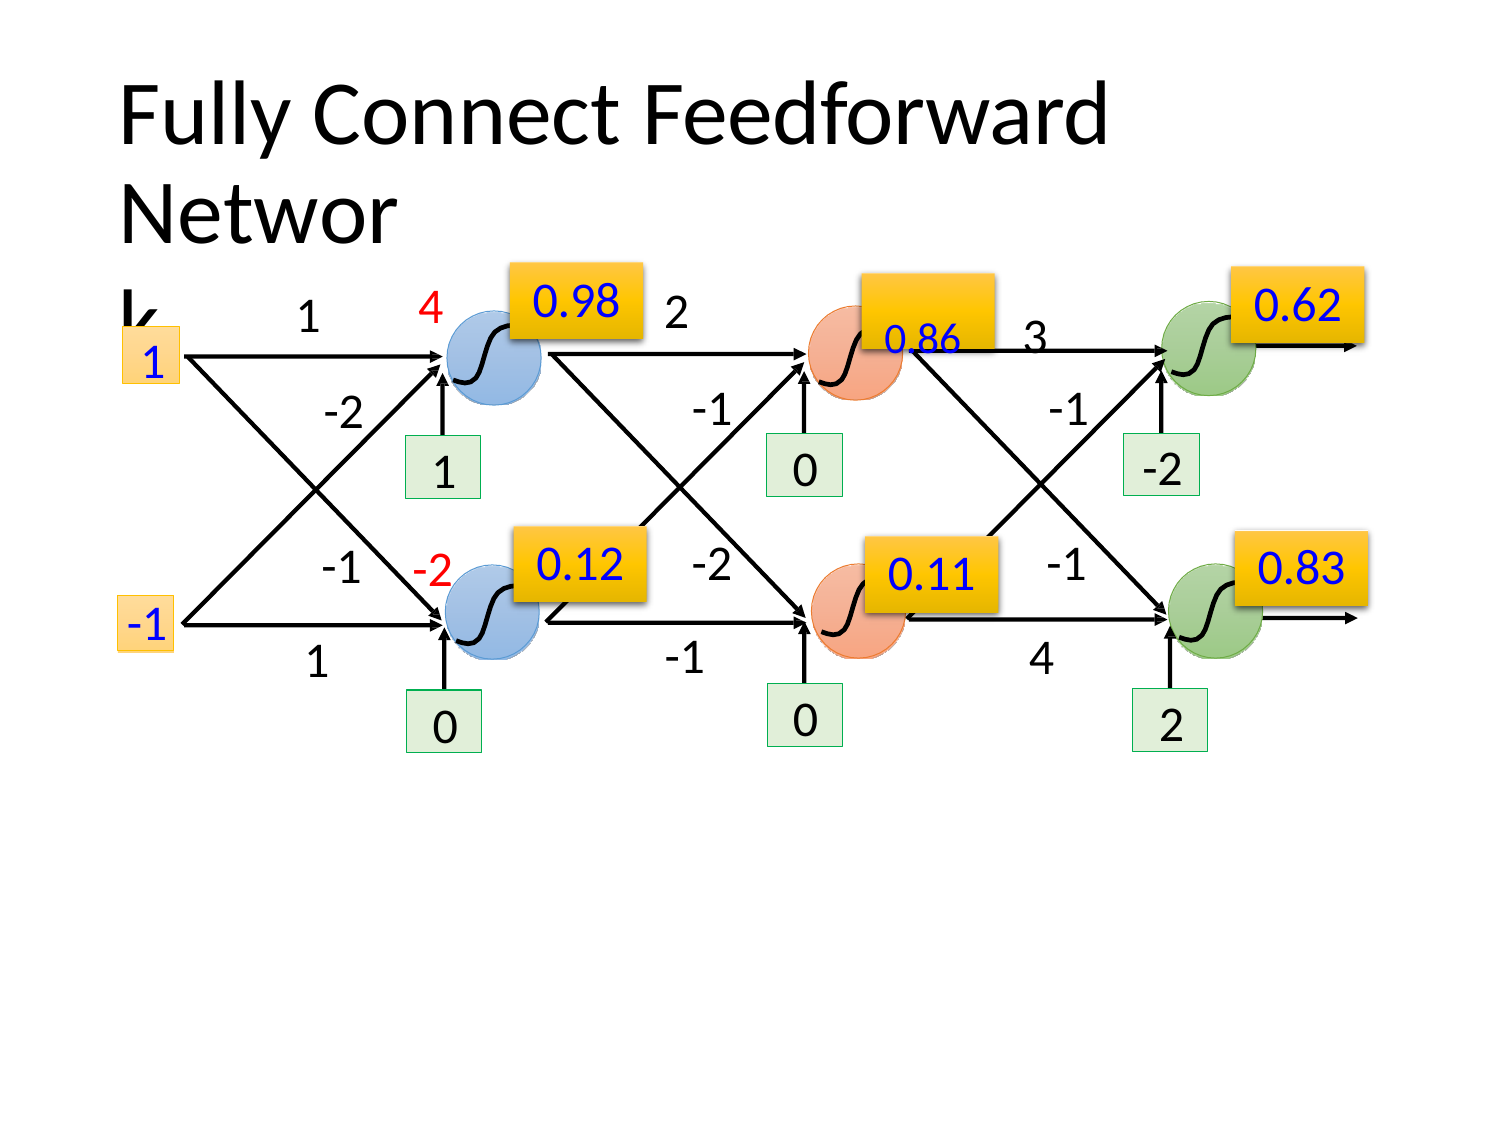

# Fully Connect Feedforward
Network

0.98
0.62

4
2
0.86	3
1

1

-1
-1
-2
-2
0
1

0.12	-2
-1
-1
4
-1
1
0.83

-2
0.11

-1

0
2
0